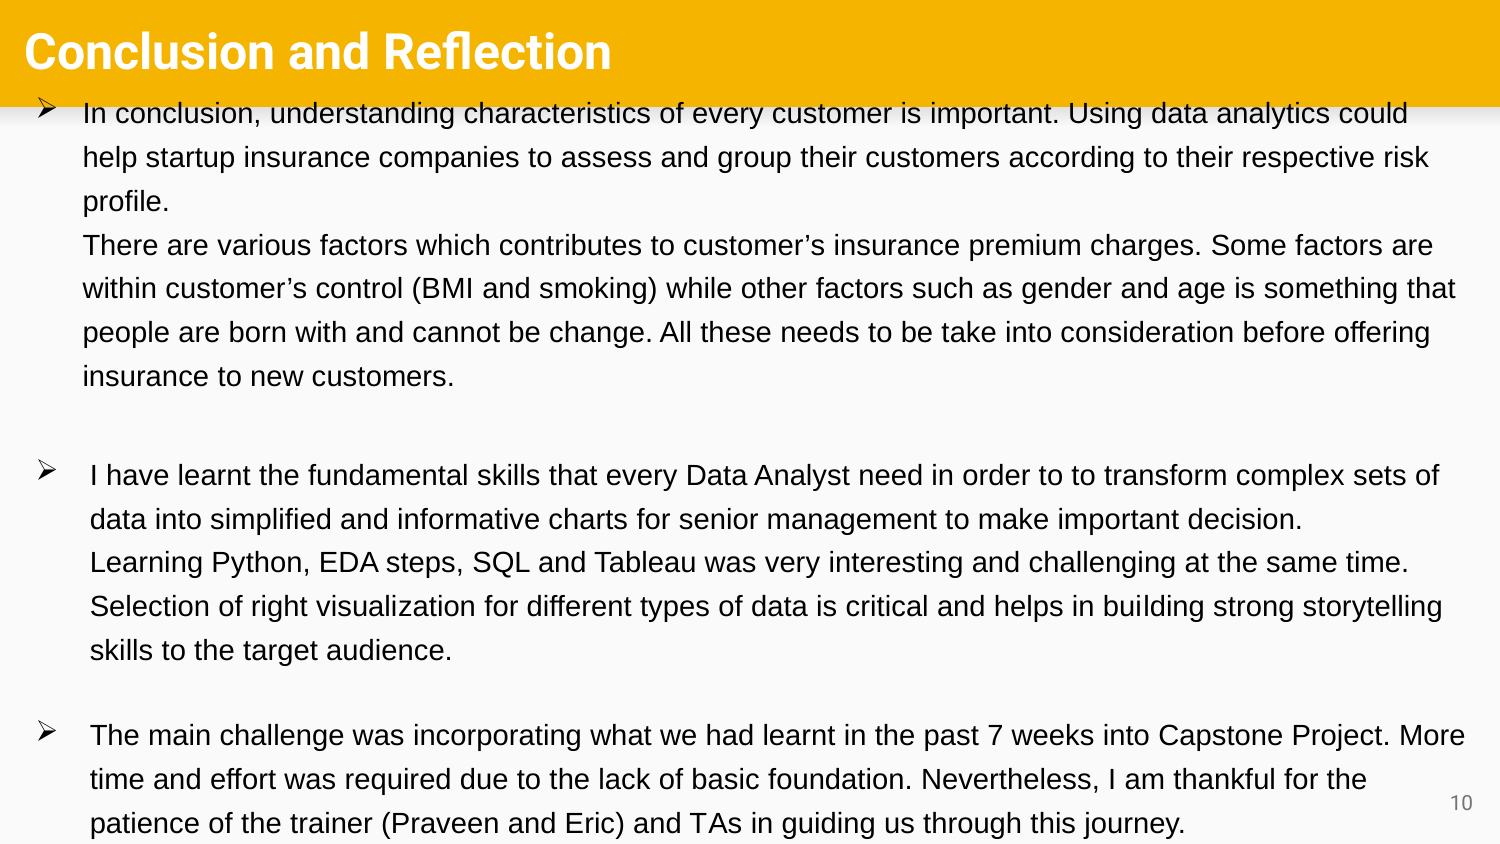

# Conclusion and Reflection
In conclusion, understanding characteristics of every customer is important. Using data analytics could help startup insurance companies to assess and group their customers according to their respective risk profile.
There are various factors which contributes to customer’s insurance premium charges. Some factors are within customer’s control (BMI and smoking) while other factors such as gender and age is something that people are born with and cannot be change. All these needs to be take into consideration before offering insurance to new customers.
I have learnt the fundamental skills that every Data Analyst need in order to to transform complex sets of data into simplified and informative charts for senior management to make important decision.
Learning Python, EDA steps, SQL and Tableau was very interesting and challenging at the same time. Selection of right visualization for different types of data is critical and helps in building strong storytelling skills to the target audience.
The main challenge was incorporating what we had learnt in the past 7 weeks into Capstone Project. More time and effort was required due to the lack of basic foundation. Nevertheless, I am thankful for the patience of the trainer (Praveen and Eric) and TAs in guiding us through this journey.
10